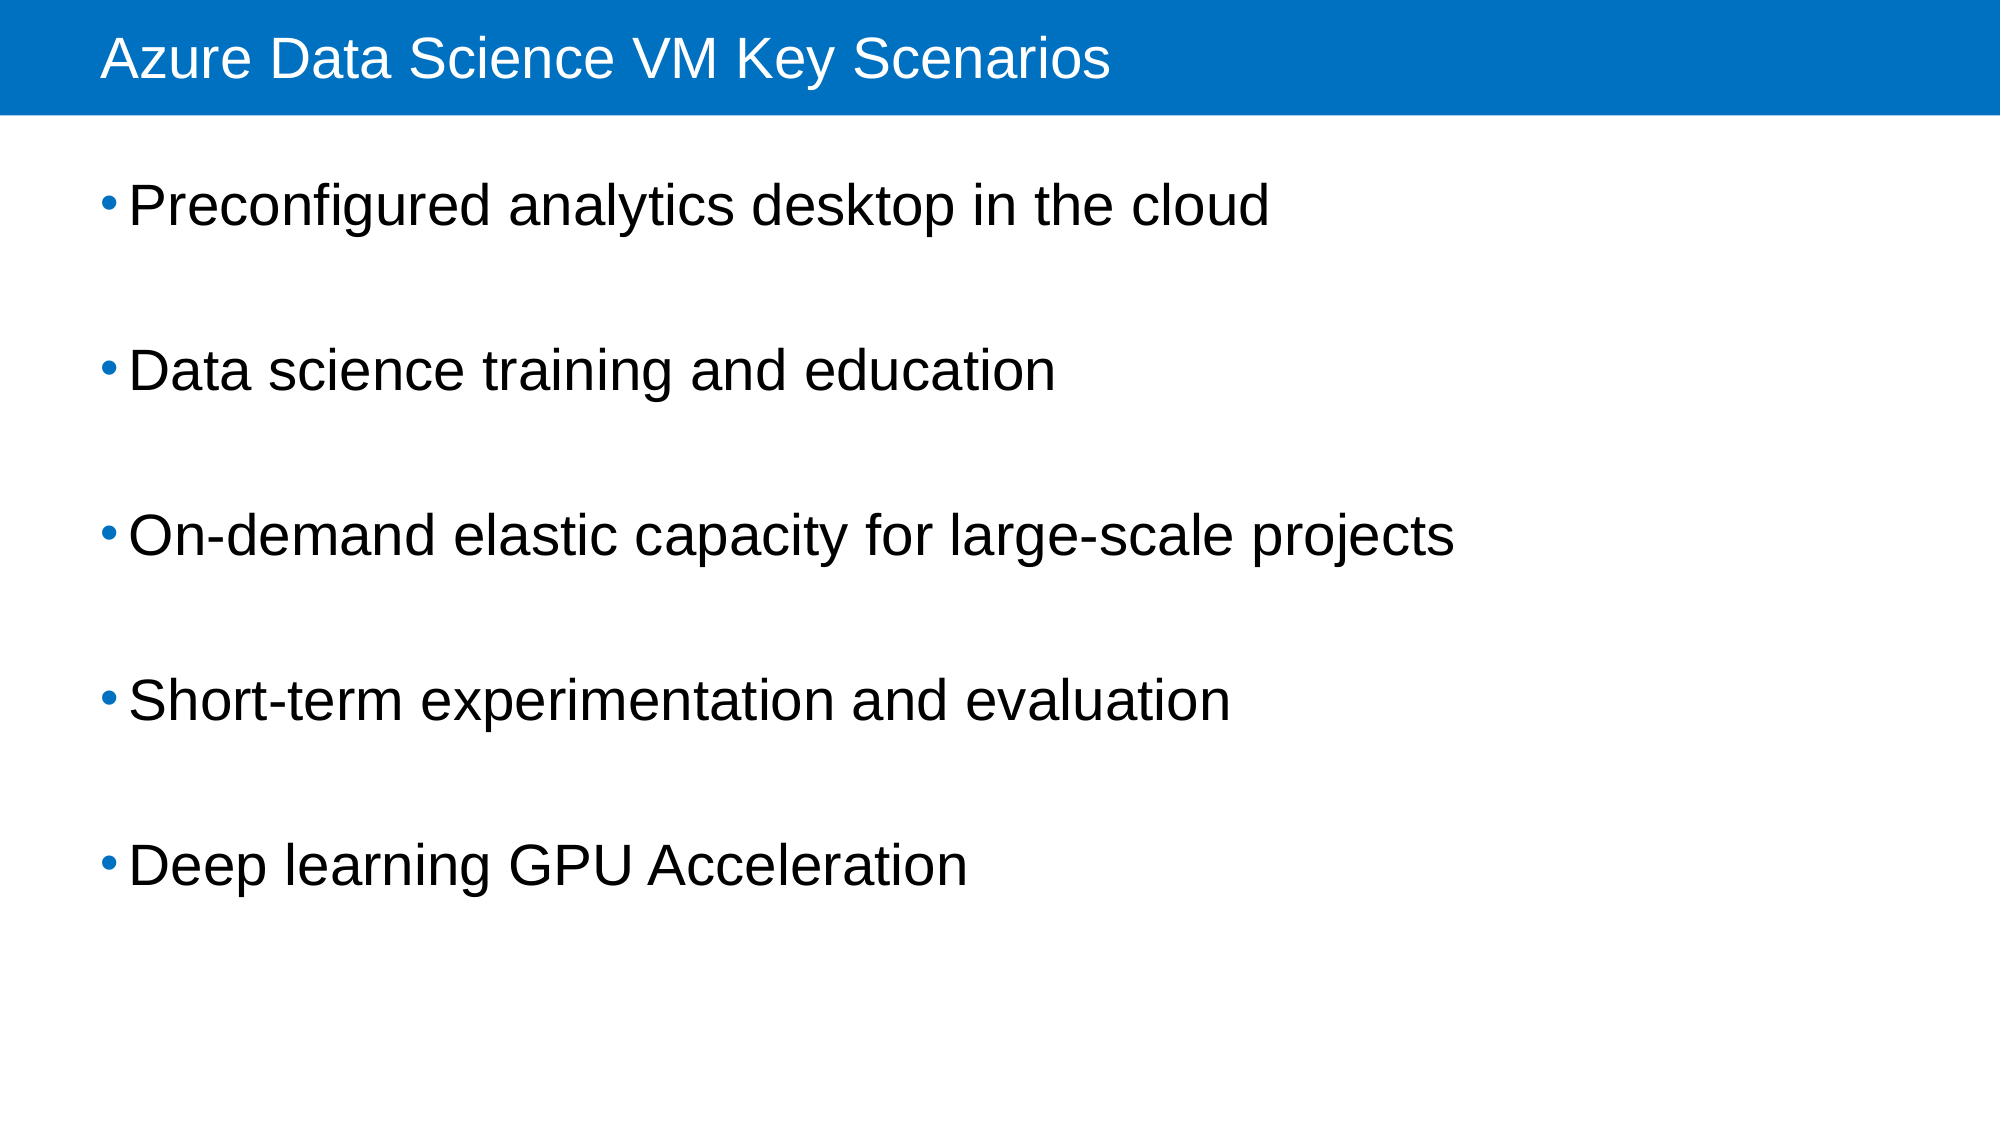

# Azure Data Science VM Key Scenarios
Preconfigured analytics desktop in the cloud

Data science training and education

On-demand elastic capacity for large-scale projects

Short-term experimentation and evaluation

Deep learning GPU Acceleration